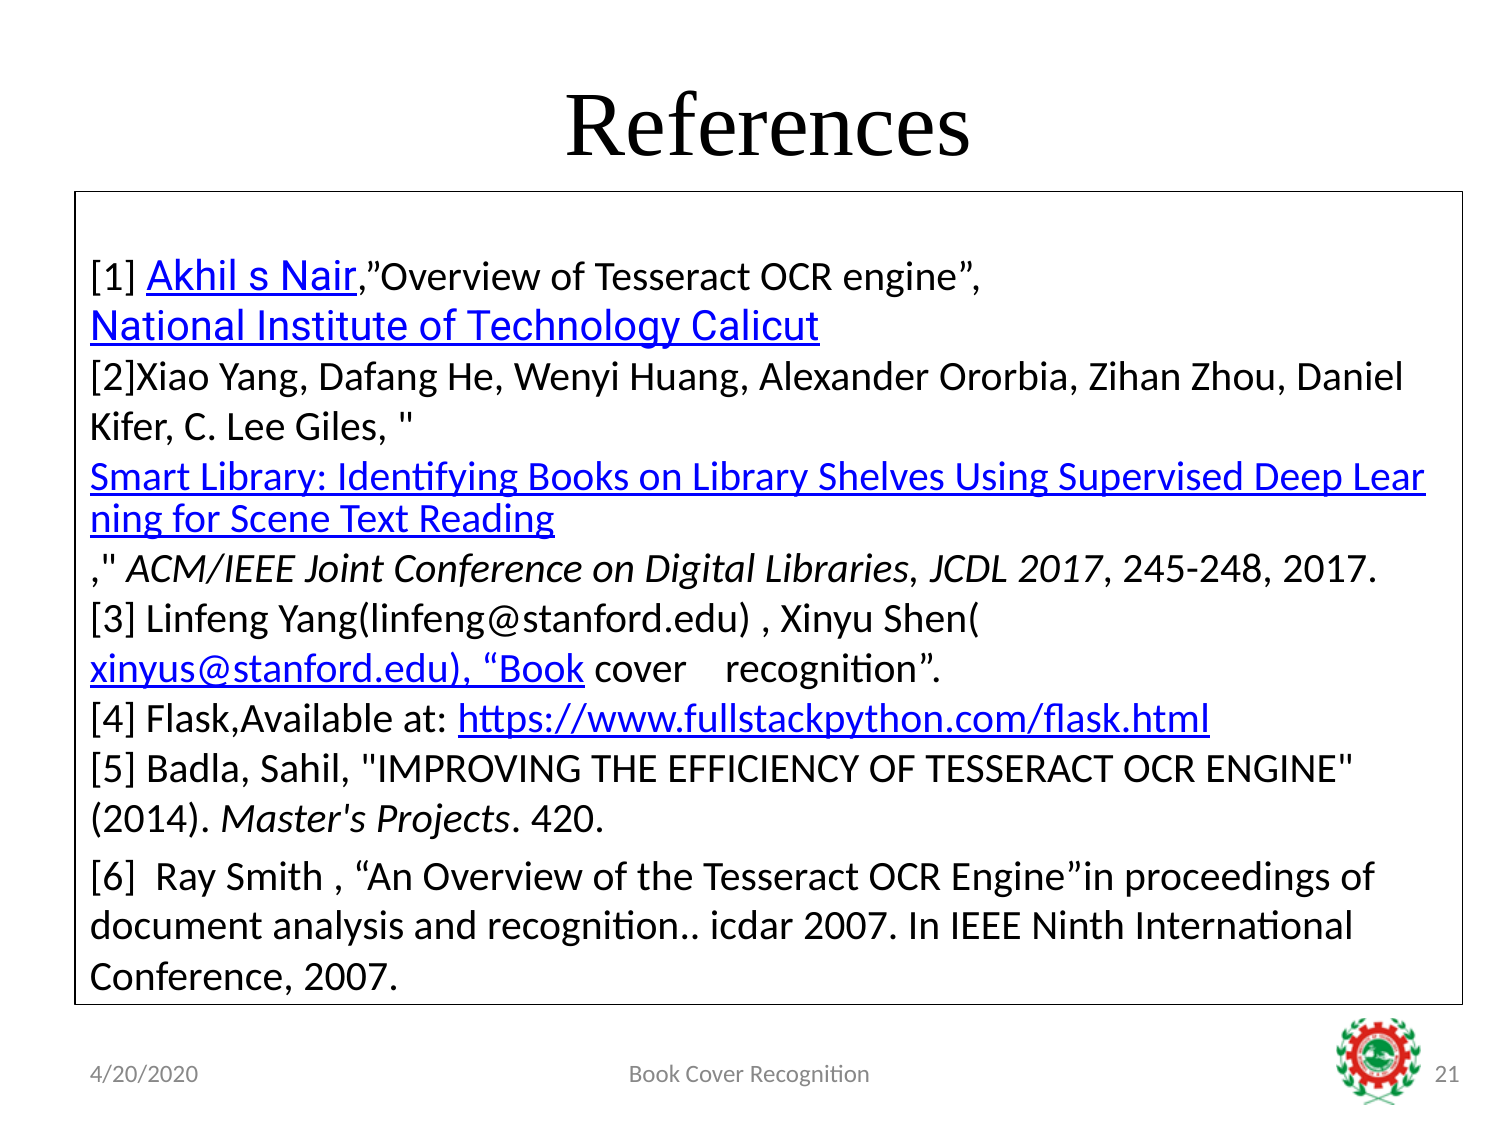

References

[1] Akhil s Nair,”Overview of Tesseract OCR engine”,National Institute of Technology Calicut
[2]Xiao Yang, Dafang He, Wenyi Huang, Alexander Ororbia, Zihan Zhou, Daniel Kifer, C. Lee Giles, "Smart Library: Identifying Books on Library Shelves Using Supervised Deep Learning for Scene Text Reading," ACM/IEEE Joint Conference on Digital Libraries, JCDL 2017, 245-248, 2017.
[3] Linfeng Yang(linfeng@stanford.edu) , Xinyu Shen(xinyus@stanford.edu), “Book cover    recognition”.
[4] Flask,Available at: https://www.fullstackpython.com/flask.html
[5] Badla, Sahil, "IMPROVING THE EFFICIENCY OF TESSERACT OCR ENGINE" (2014). Master's Projects. 420.
[6]  Ray Smith , “An Overview of the Tesseract OCR Engine”in proceedings of document analysis and recognition.. icdar 2007. In IEEE Ninth International Conference, 2007.
4/20/2020
Book Cover Recognition
21